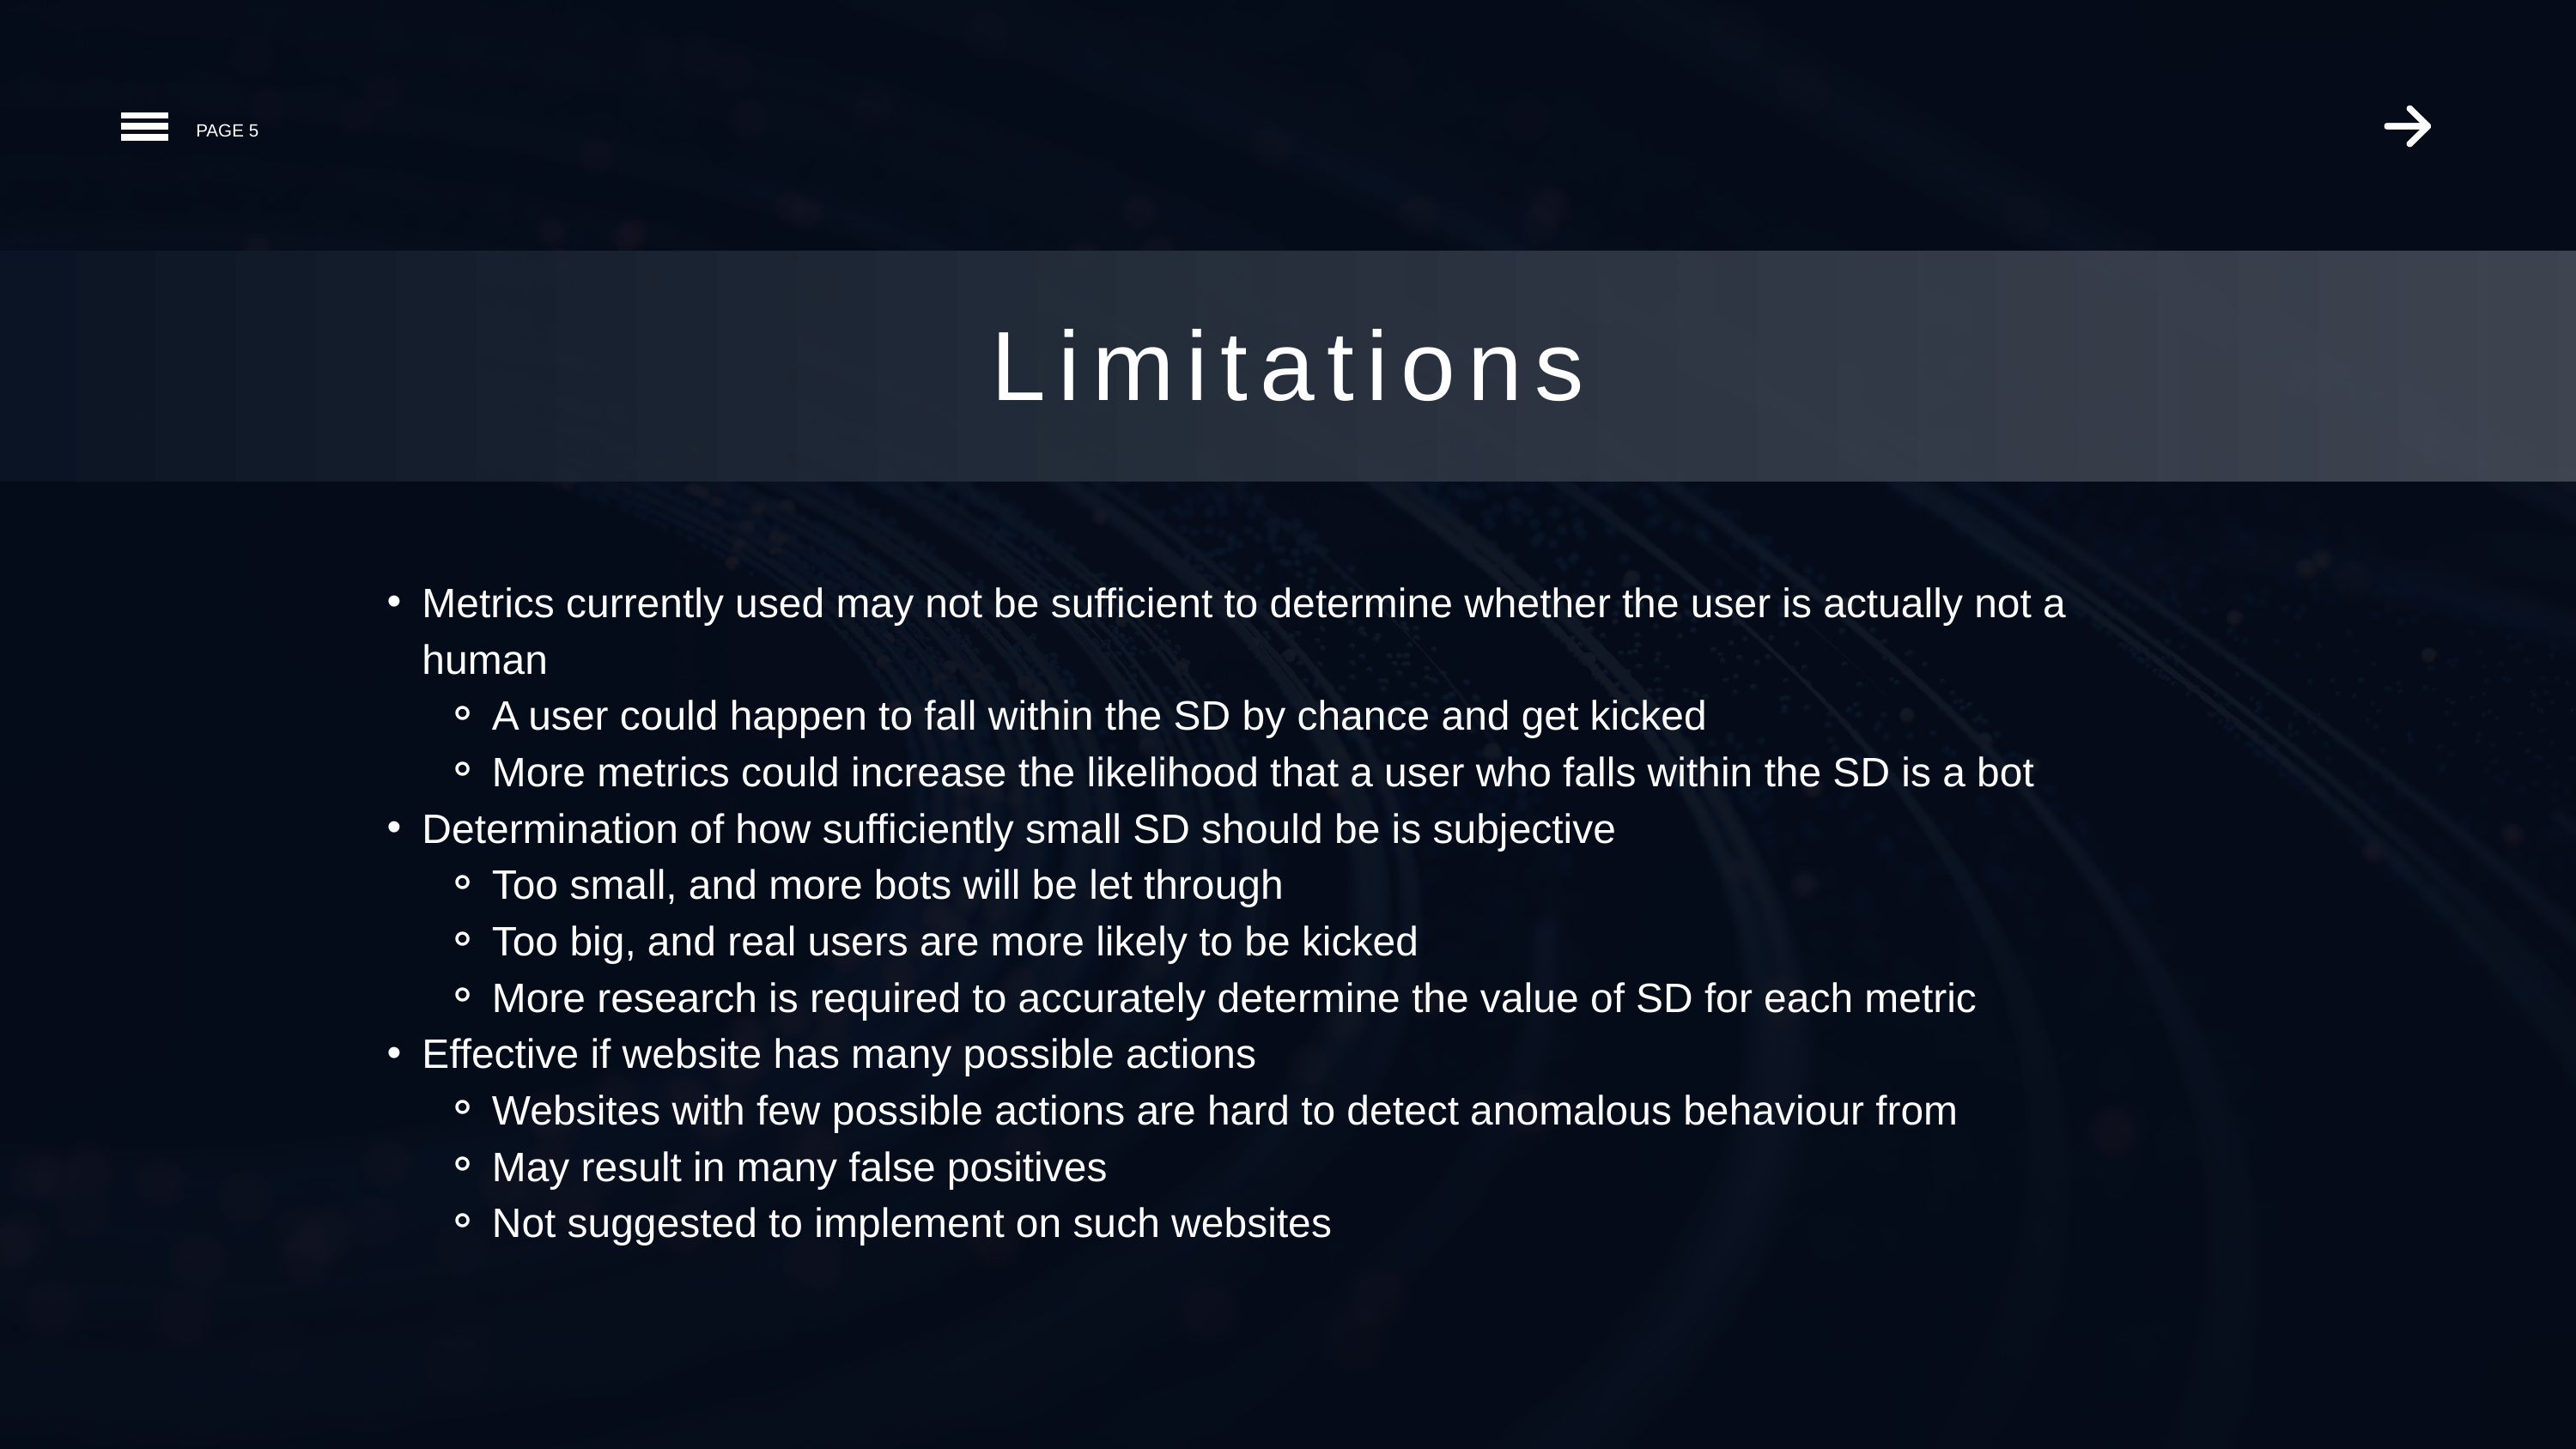

PAGE 5

Limitations
Metrics currently used may not be sufficient to determine whether the user is actually not a human
A user could happen to fall within the SD by chance and get kicked
More metrics could increase the likelihood that a user who falls within the SD is a bot
Determination of how sufficiently small SD should be is subjective
Too small, and more bots will be let through
Too big, and real users are more likely to be kicked
More research is required to accurately determine the value of SD for each metric
Effective if website has many possible actions
Websites with few possible actions are hard to detect anomalous behaviour from
May result in many false positives
Not suggested to implement on such websites